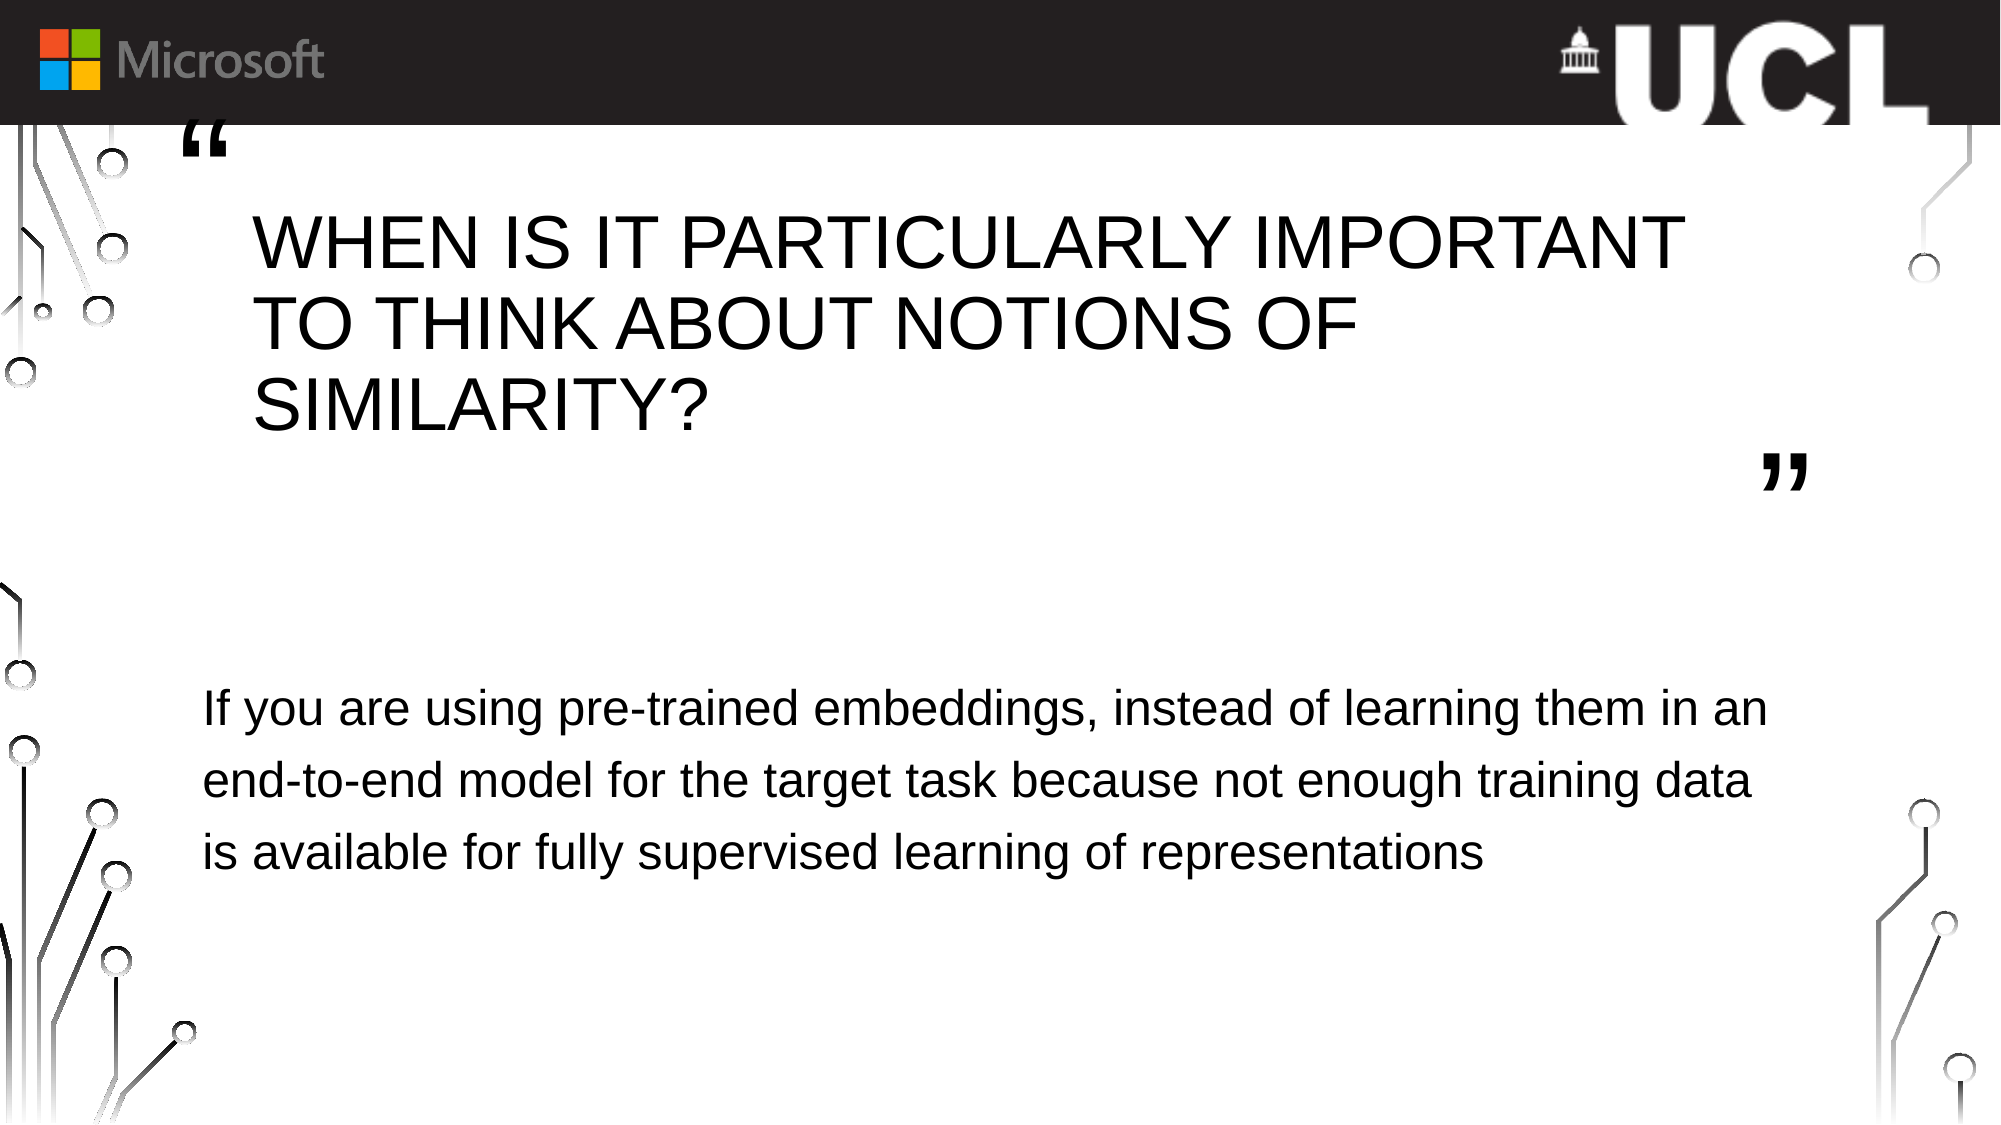

# When is it particularly important to think about notions of similarity?
If you are using pre-trained embeddings, instead of learning them in an end-to-end model for the target task because not enough training data is available for fully supervised learning of representations